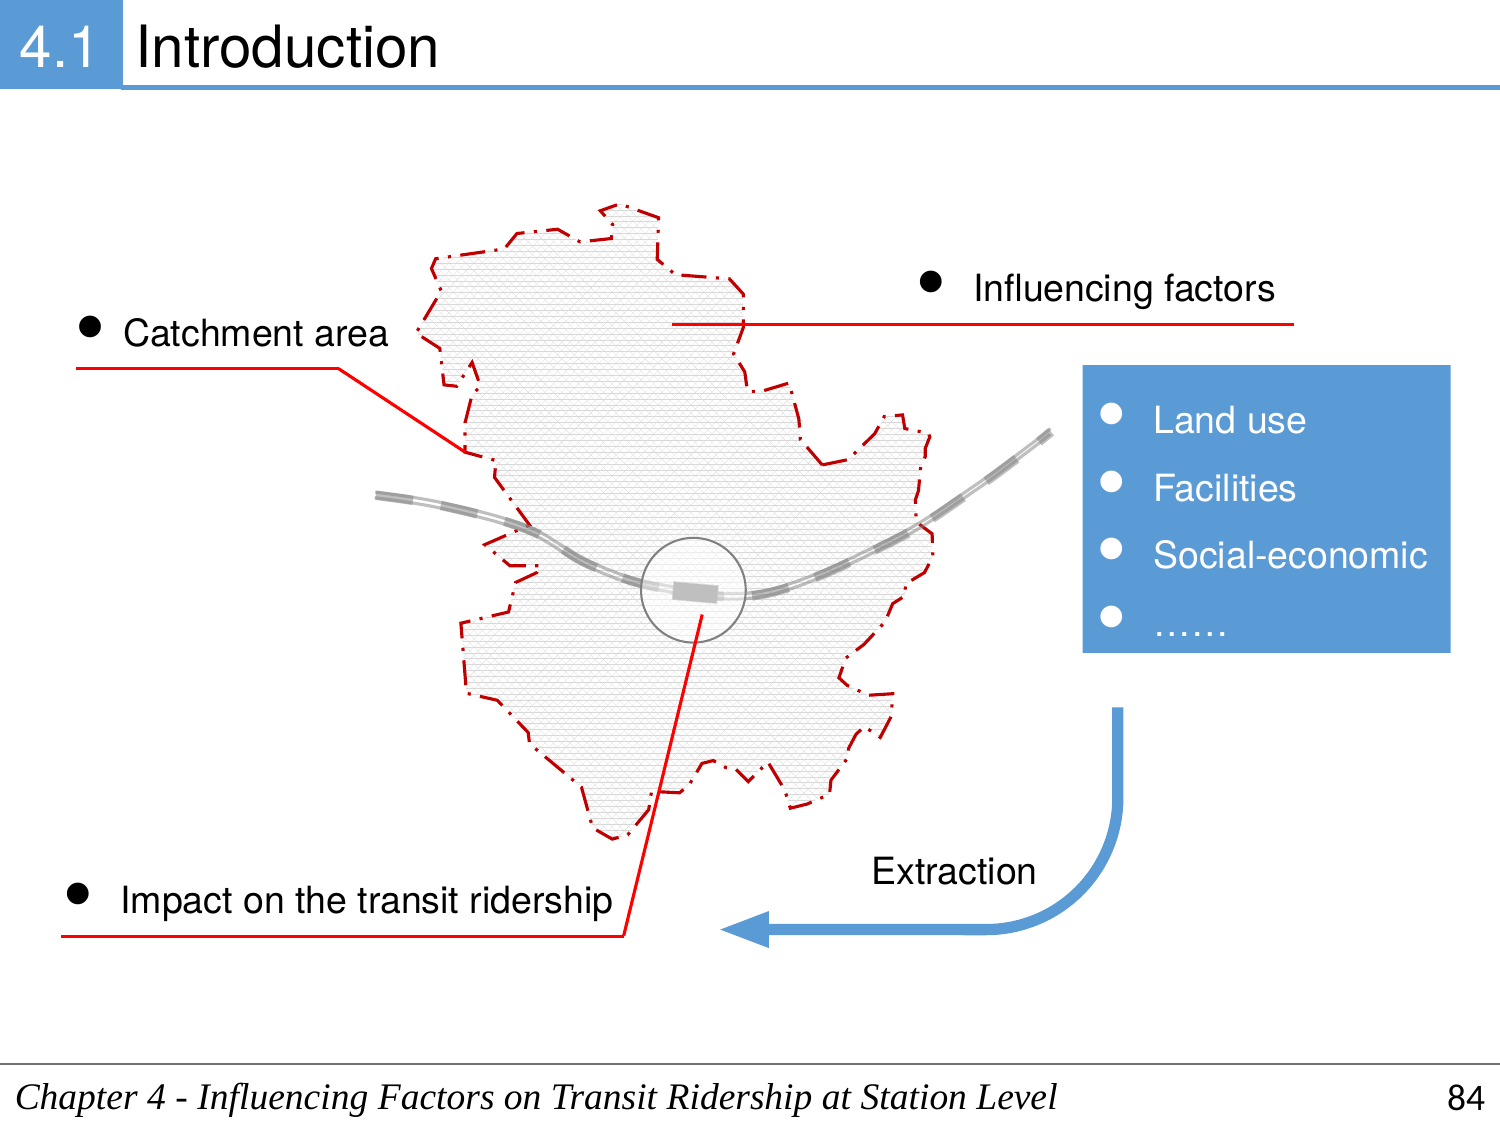

4.1
Introduction

Influencing factors
Catchment area
Land use
Facilities
Social-economic
……

Extraction
Impact on the transit ridership
Chapter 4 - Influencing Factors on Transit Ridership at Station Level
84